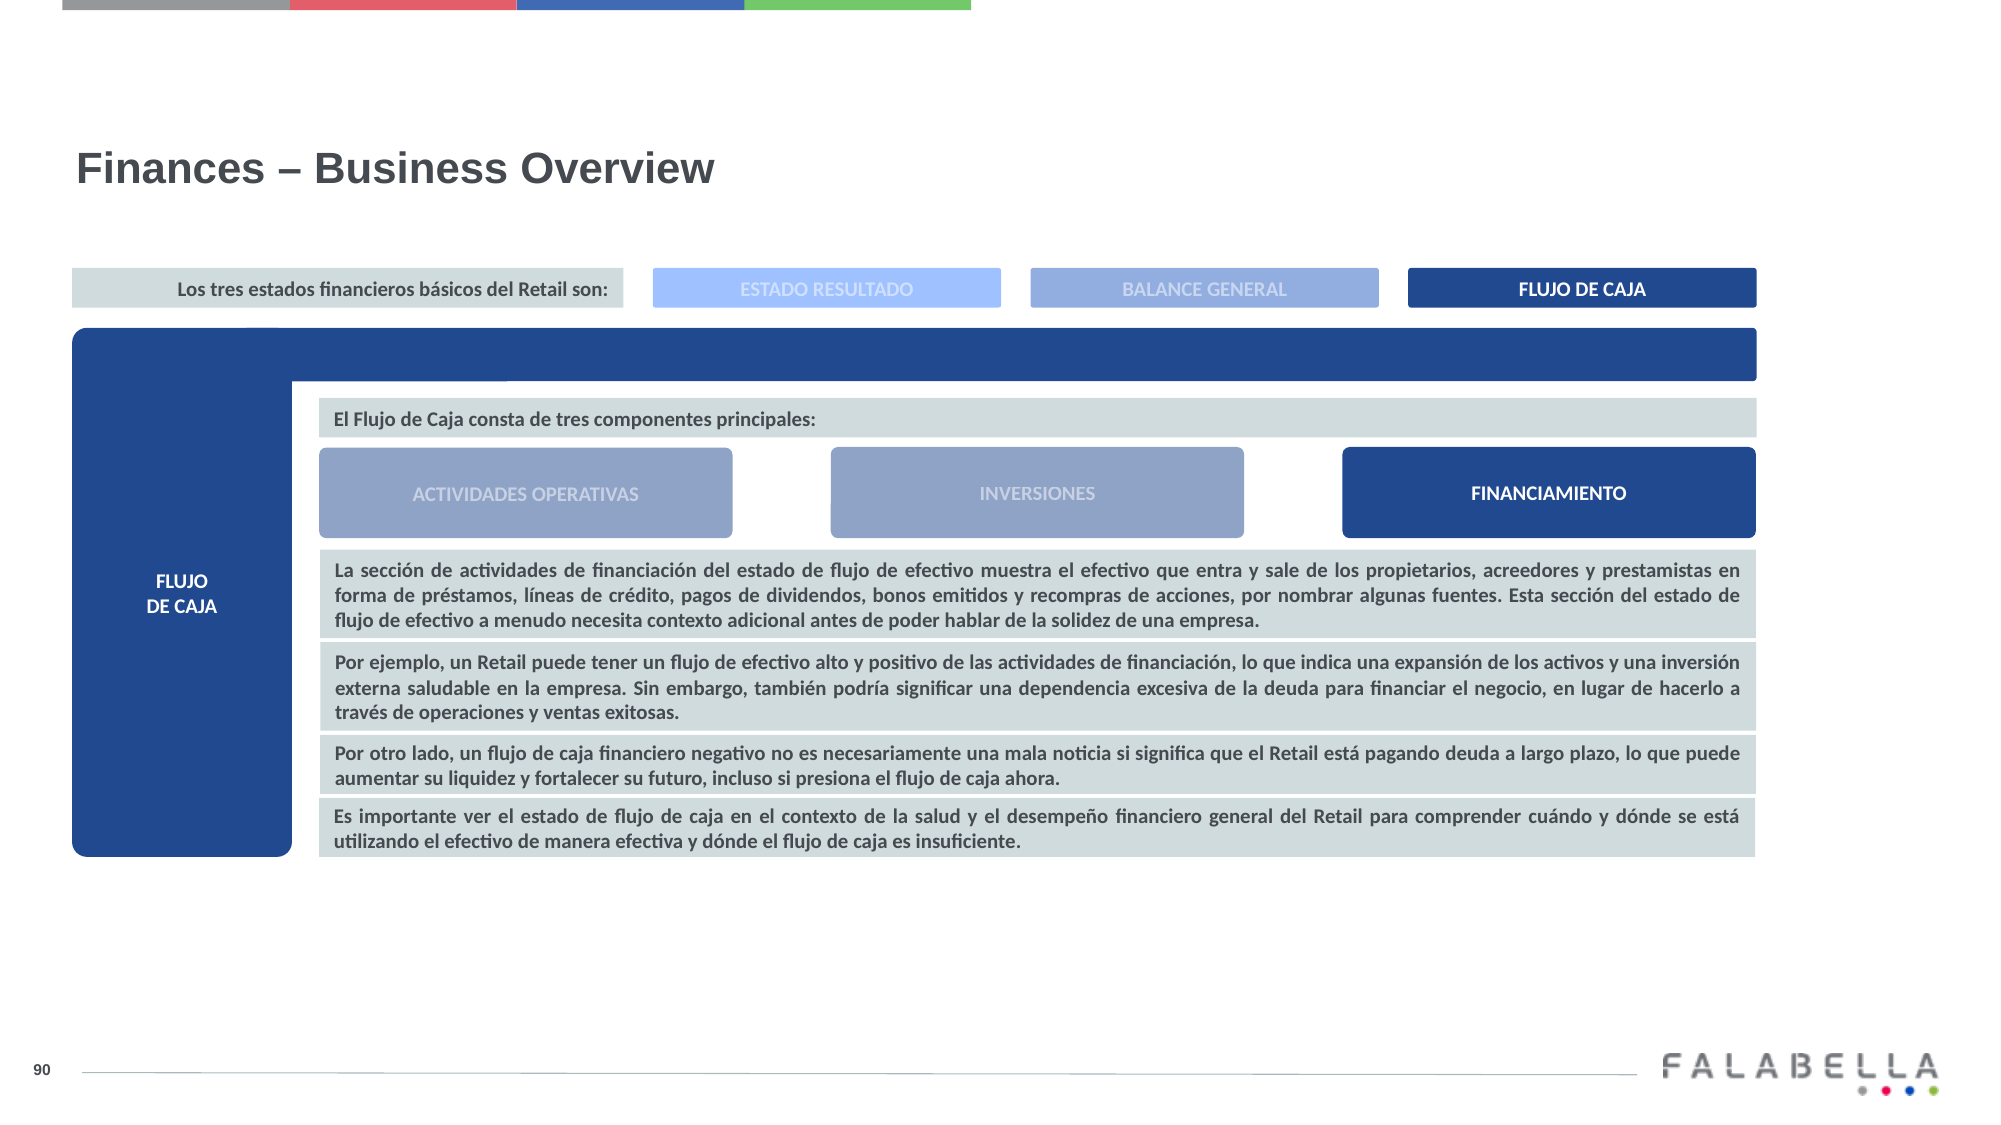

Finances – Business Overview
ESTADO RESULTADO
BALANCE GENERAL
FLUJO DE CAJA
Los tres estados financieros básicos del Retail son:
FLUJO
DE CAJA

El Flujo de Caja consta de tres componentes principales:
INVERSIONES
FINANCIAMIENTO
ACTIVIDADES OPERATIVAS
La sección de actividades de financiación del estado de flujo de efectivo muestra el efectivo que entra y sale de los propietarios, acreedores y prestamistas en forma de préstamos, líneas de crédito, pagos de dividendos, bonos emitidos y recompras de acciones, por nombrar algunas fuentes. Esta sección del estado de flujo de efectivo a menudo necesita contexto adicional antes de poder hablar de la solidez de una empresa.
Por ejemplo, un Retail puede tener un flujo de efectivo alto y positivo de las actividades de financiación, lo que indica una expansión de los activos y una inversión externa saludable en la empresa. Sin embargo, también podría significar una dependencia excesiva de la deuda para financiar el negocio, en lugar de hacerlo a través de operaciones y ventas exitosas.
Por otro lado, un flujo de caja financiero negativo no es necesariamente una mala noticia si significa que el Retail está pagando deuda a largo plazo, lo que puede aumentar su liquidez y fortalecer su futuro, incluso si presiona el flujo de caja ahora.
Es importante ver el estado de flujo de caja en el contexto de la salud y el desempeño financiero general del Retail para comprender cuándo y dónde se está utilizando el efectivo de manera efectiva y dónde el flujo de caja es insuficiente.